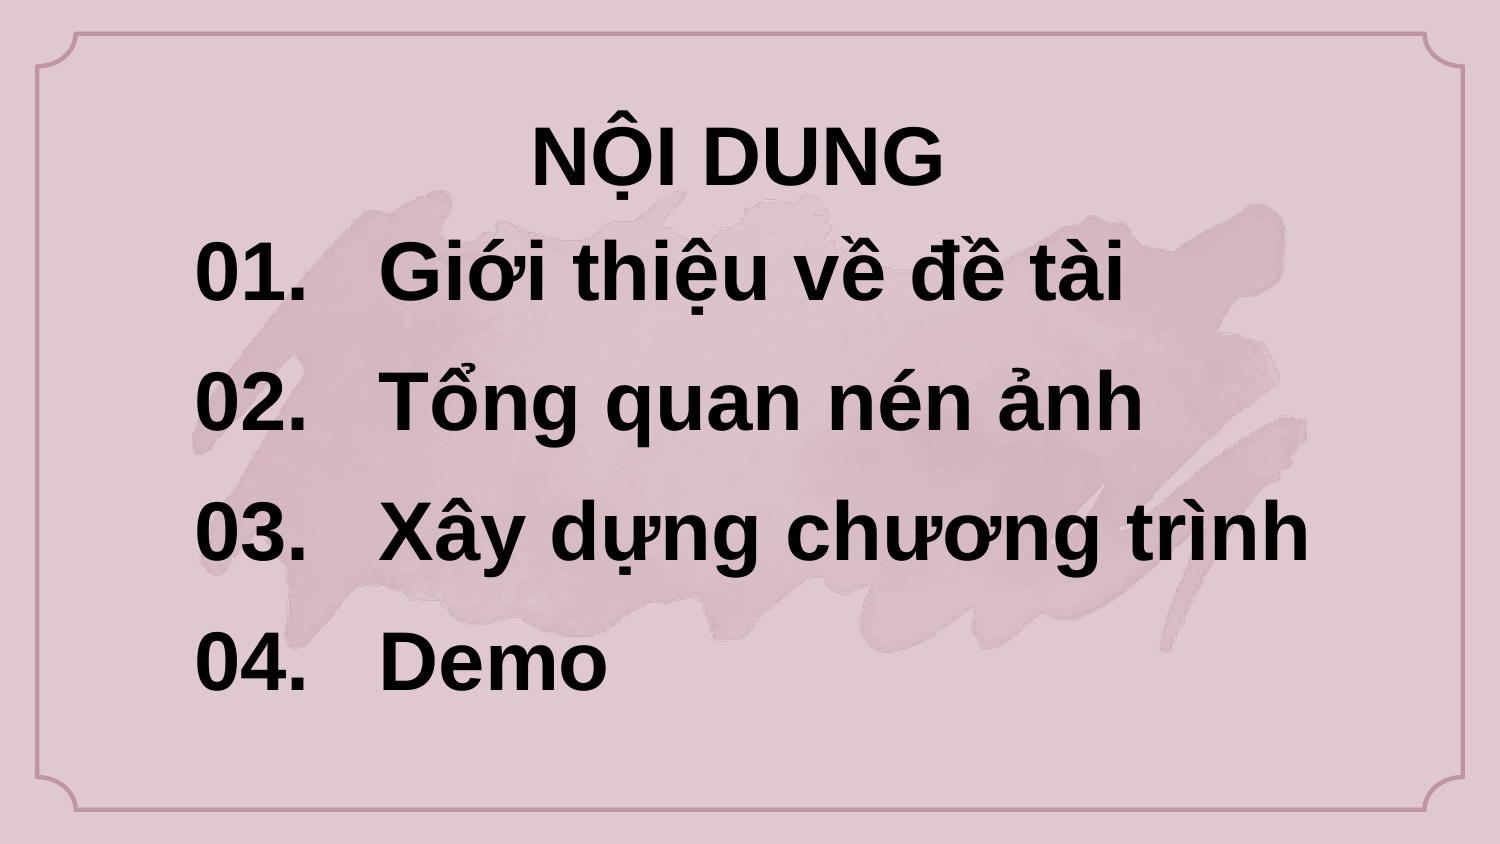

NỘI DUNG
01.
# Giới thiệu về đề tài
Tổng quan nén ảnh
02.
03.
Xây dựng chương trình
04.
Demo